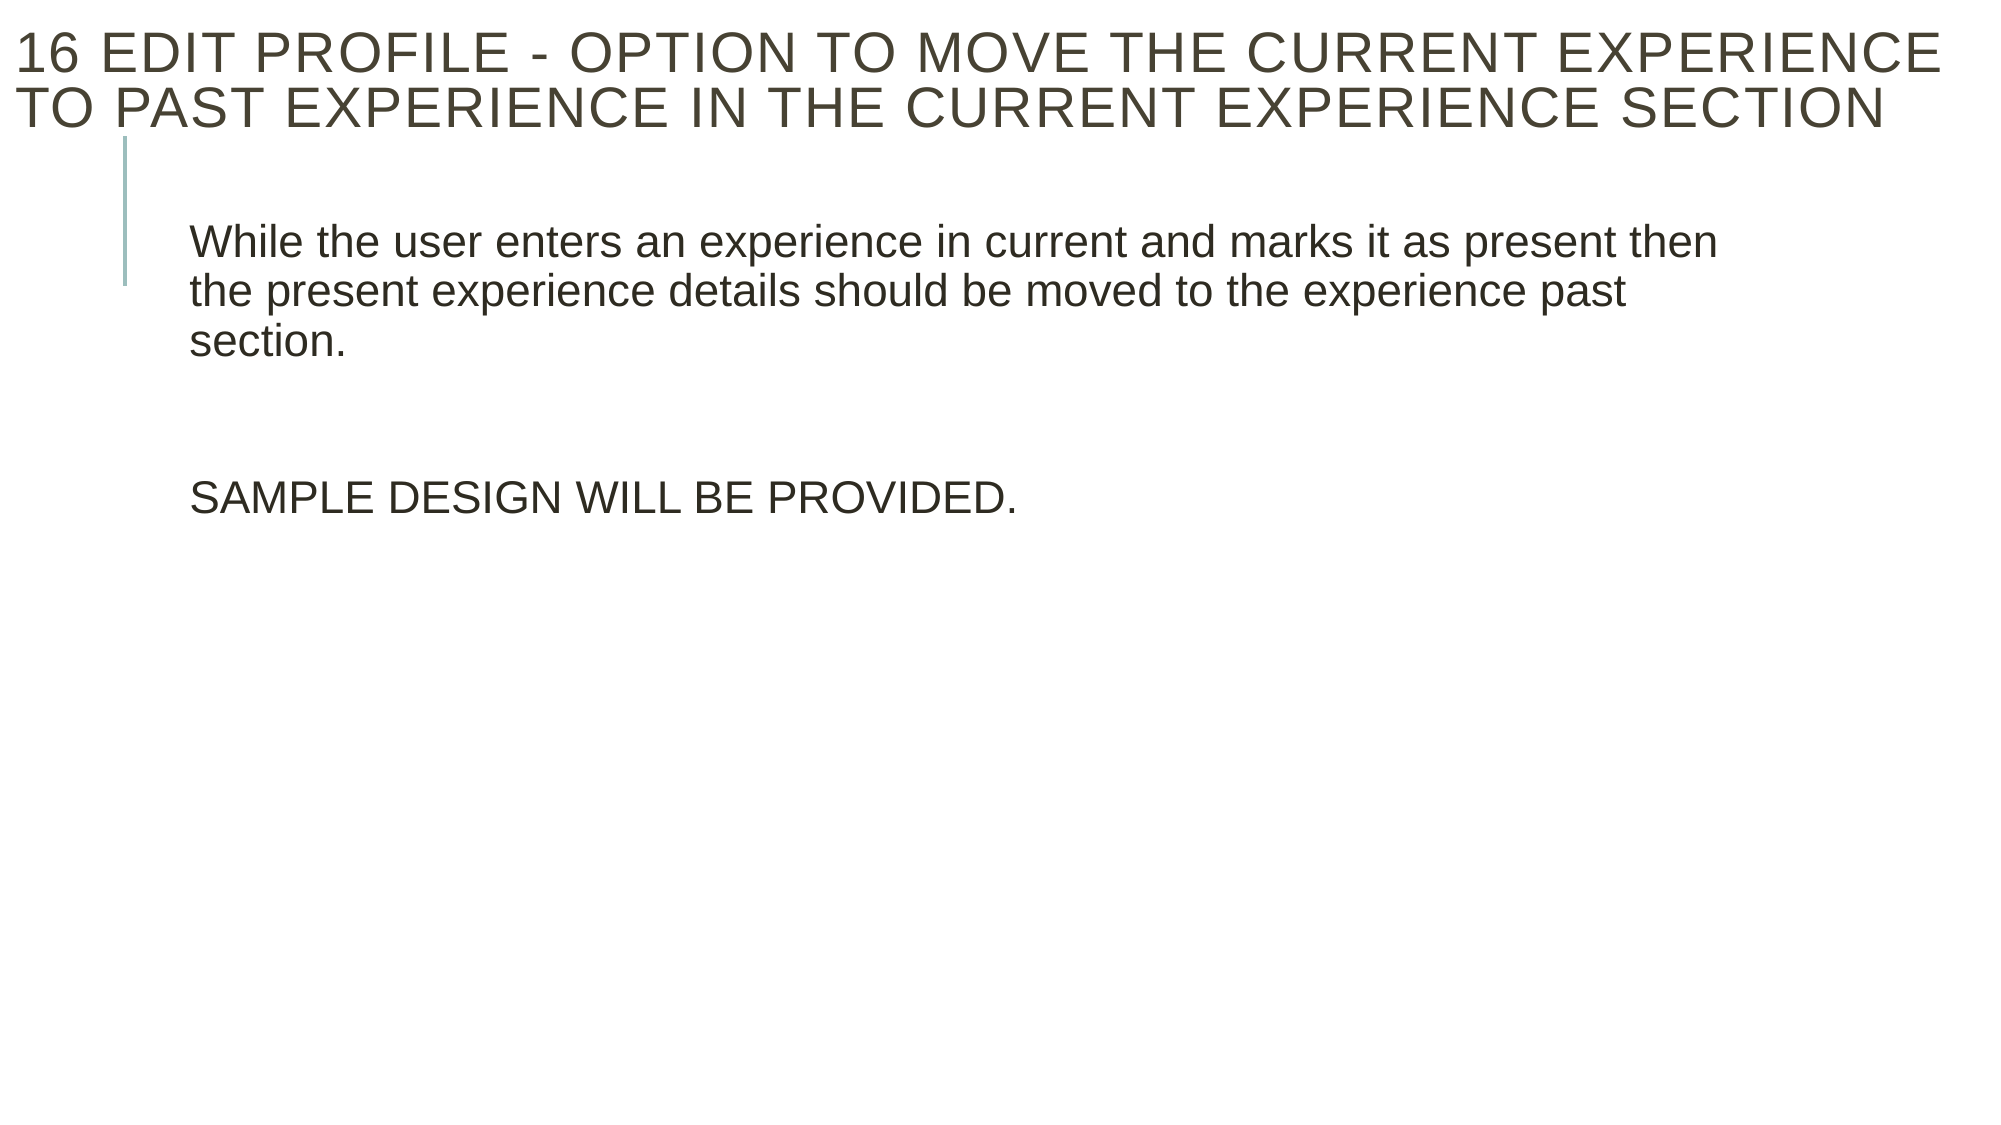

# 16 Edit profile - option to move the current experience to Past experience in the Current experience section
While the user enters an experience in current and marks it as present then the present experience details should be moved to the experience past section.

SAMPLE DESIGN WILL BE PROVIDED.